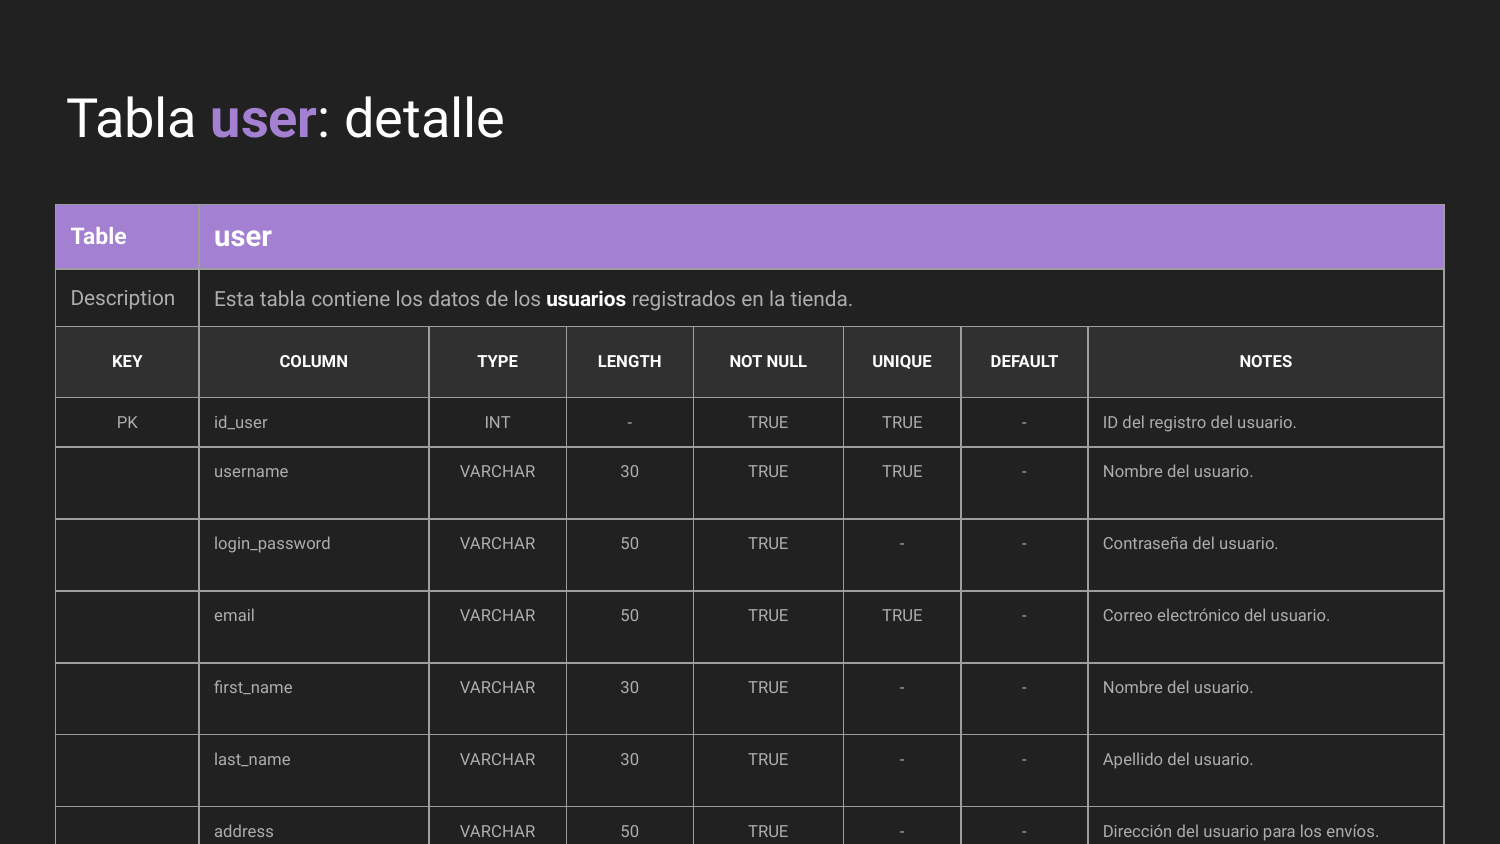

# Tabla user: detalle
| Table | user |  |  |  |  |  |  |
| --- | --- | --- | --- | --- | --- | --- | --- |
| Description | Esta tabla contiene los datos de los usuarios registrados en la tienda. |  |  |  |  |  |  |
| KEY | COLUMN | TYPE | LENGTH | NOT NULL | UNIQUE | DEFAULT | NOTES |
| PK | id\_user | INT | - | TRUE | TRUE | - | ID del registro del usuario. |
|  | username | VARCHAR | 30 | TRUE | TRUE | - | Nombre del usuario. |
|  | login\_password | VARCHAR | 50 | TRUE | - | - | Contraseña del usuario. |
|  | email | VARCHAR | 50 | TRUE | TRUE | - | Correo electrónico del usuario. |
|  | first\_name | VARCHAR | 30 | TRUE | - | - | Nombre del usuario. |
|  | last\_name | VARCHAR | 30 | TRUE | - | - | Apellido del usuario. |
|  | address | VARCHAR | 50 | TRUE | - | - | Dirección del usuario para los envíos. |
| FK | location | INT | - | TRUE | - | - | Localización del usuario. |